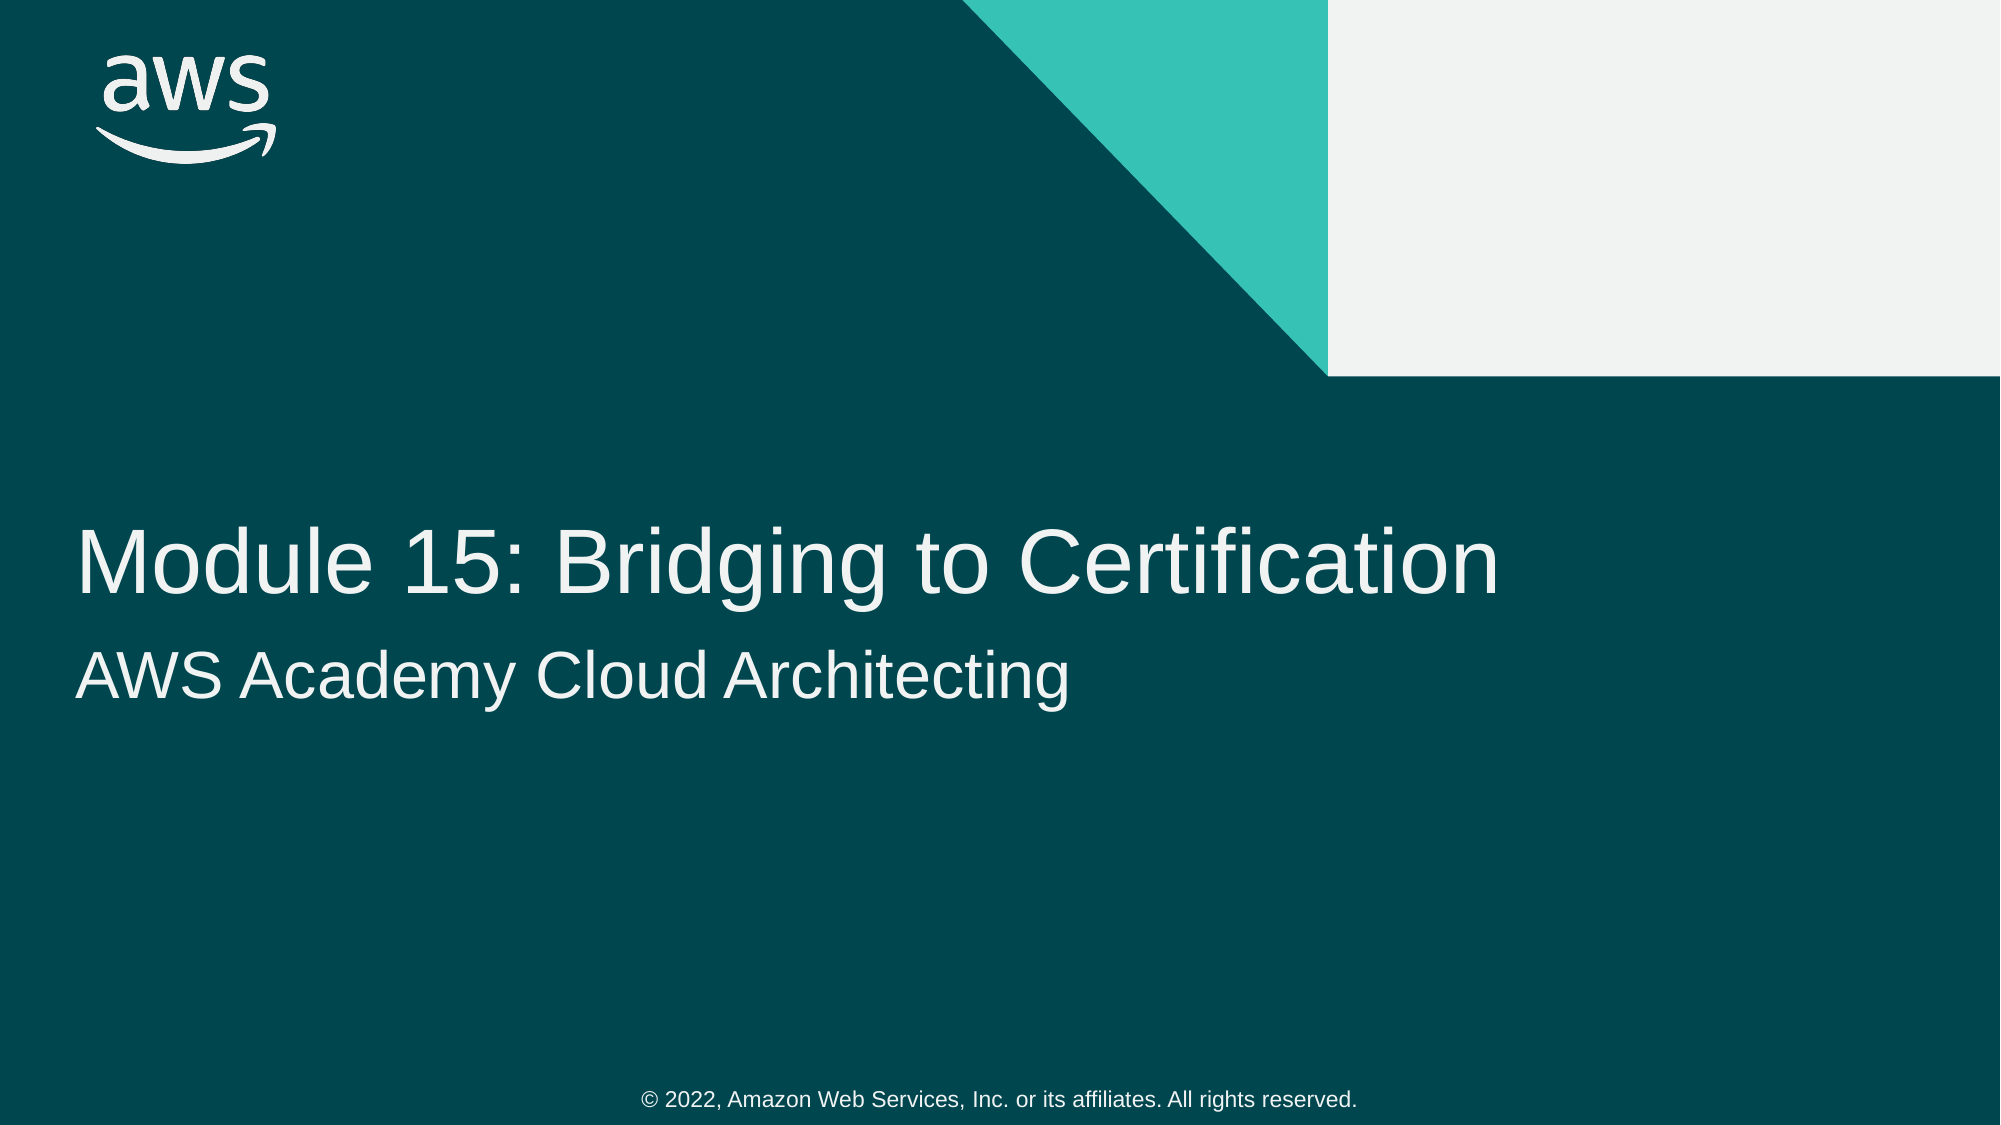

# Module 15: Bridging to Certification
AWS Academy Cloud Architecting